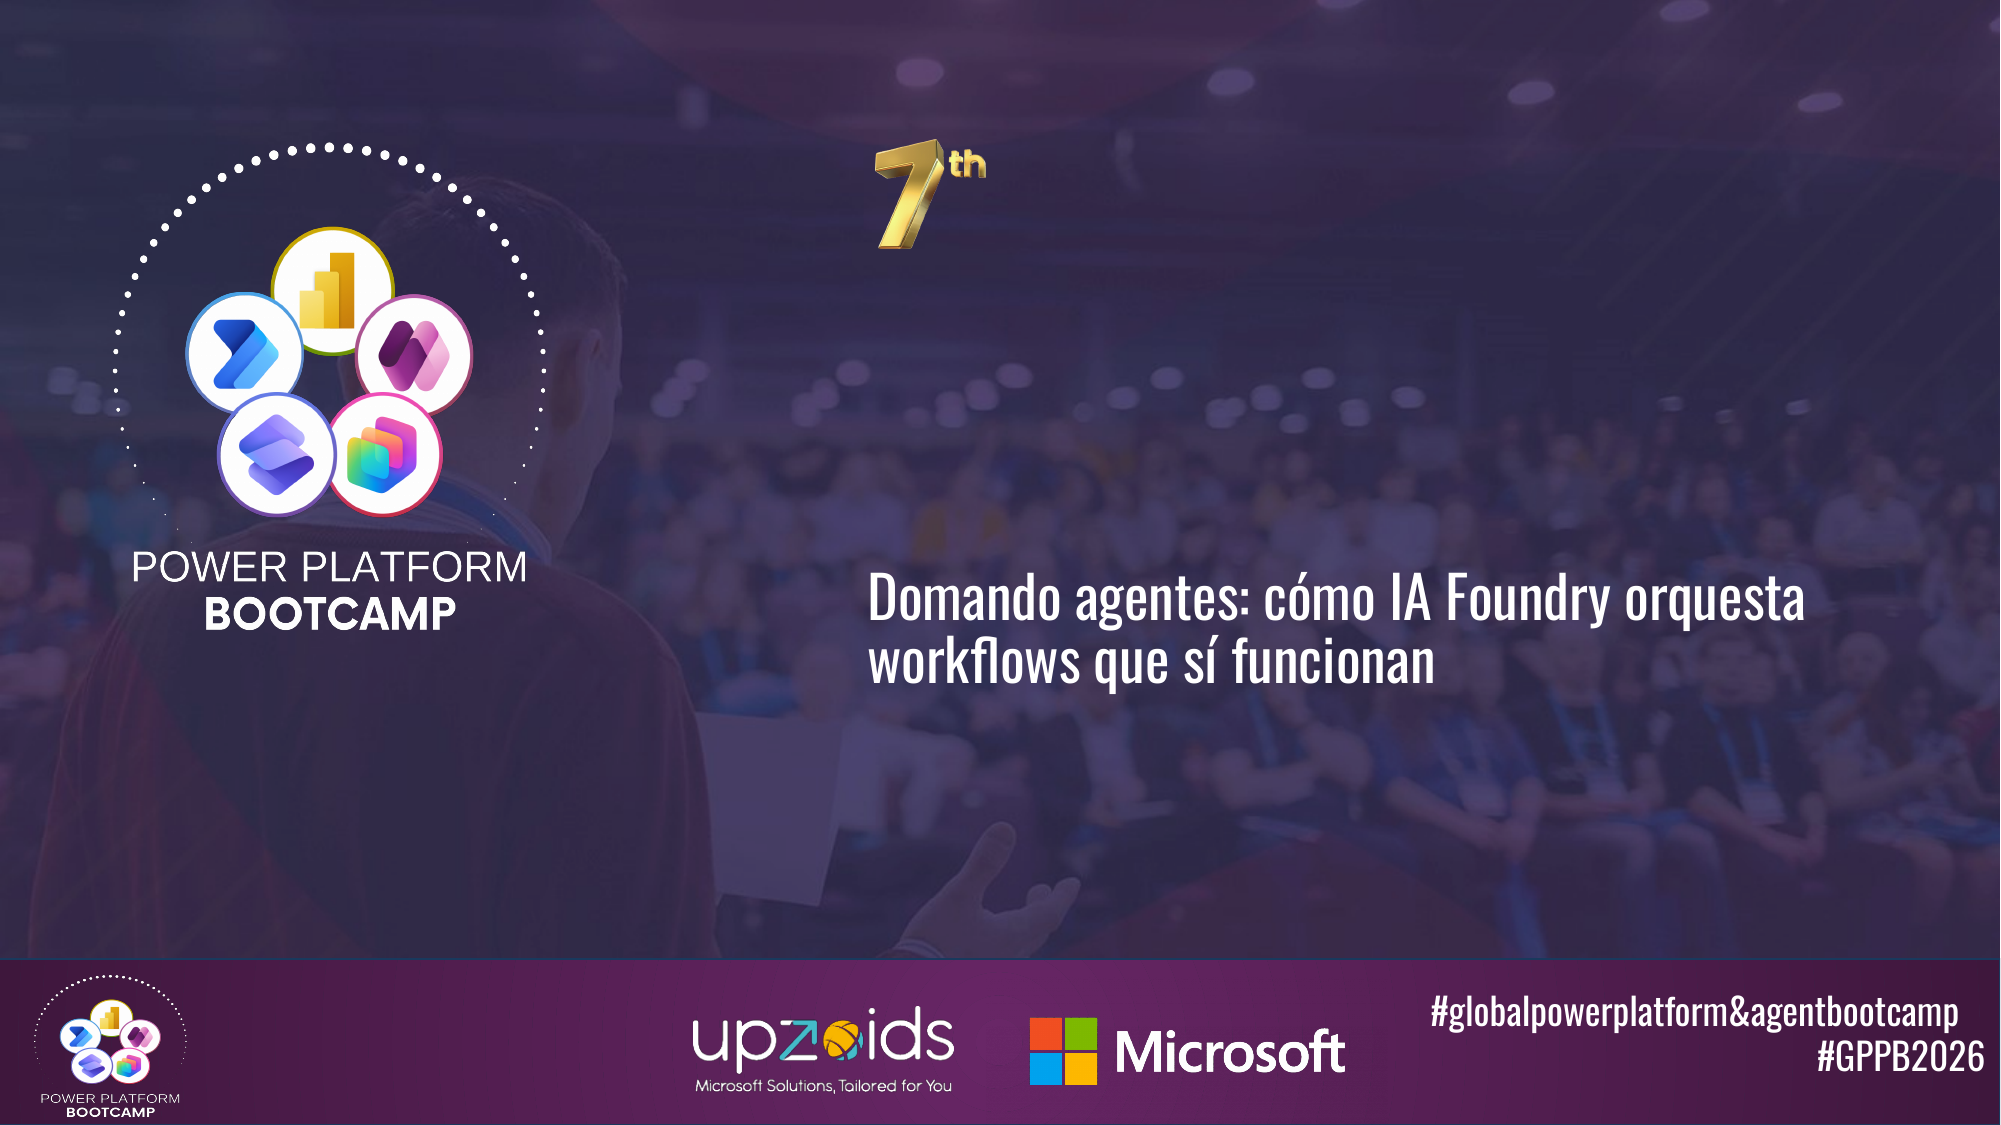

#

Domando agentes: cómo IA Foundry orquesta workflows que sí funcionan